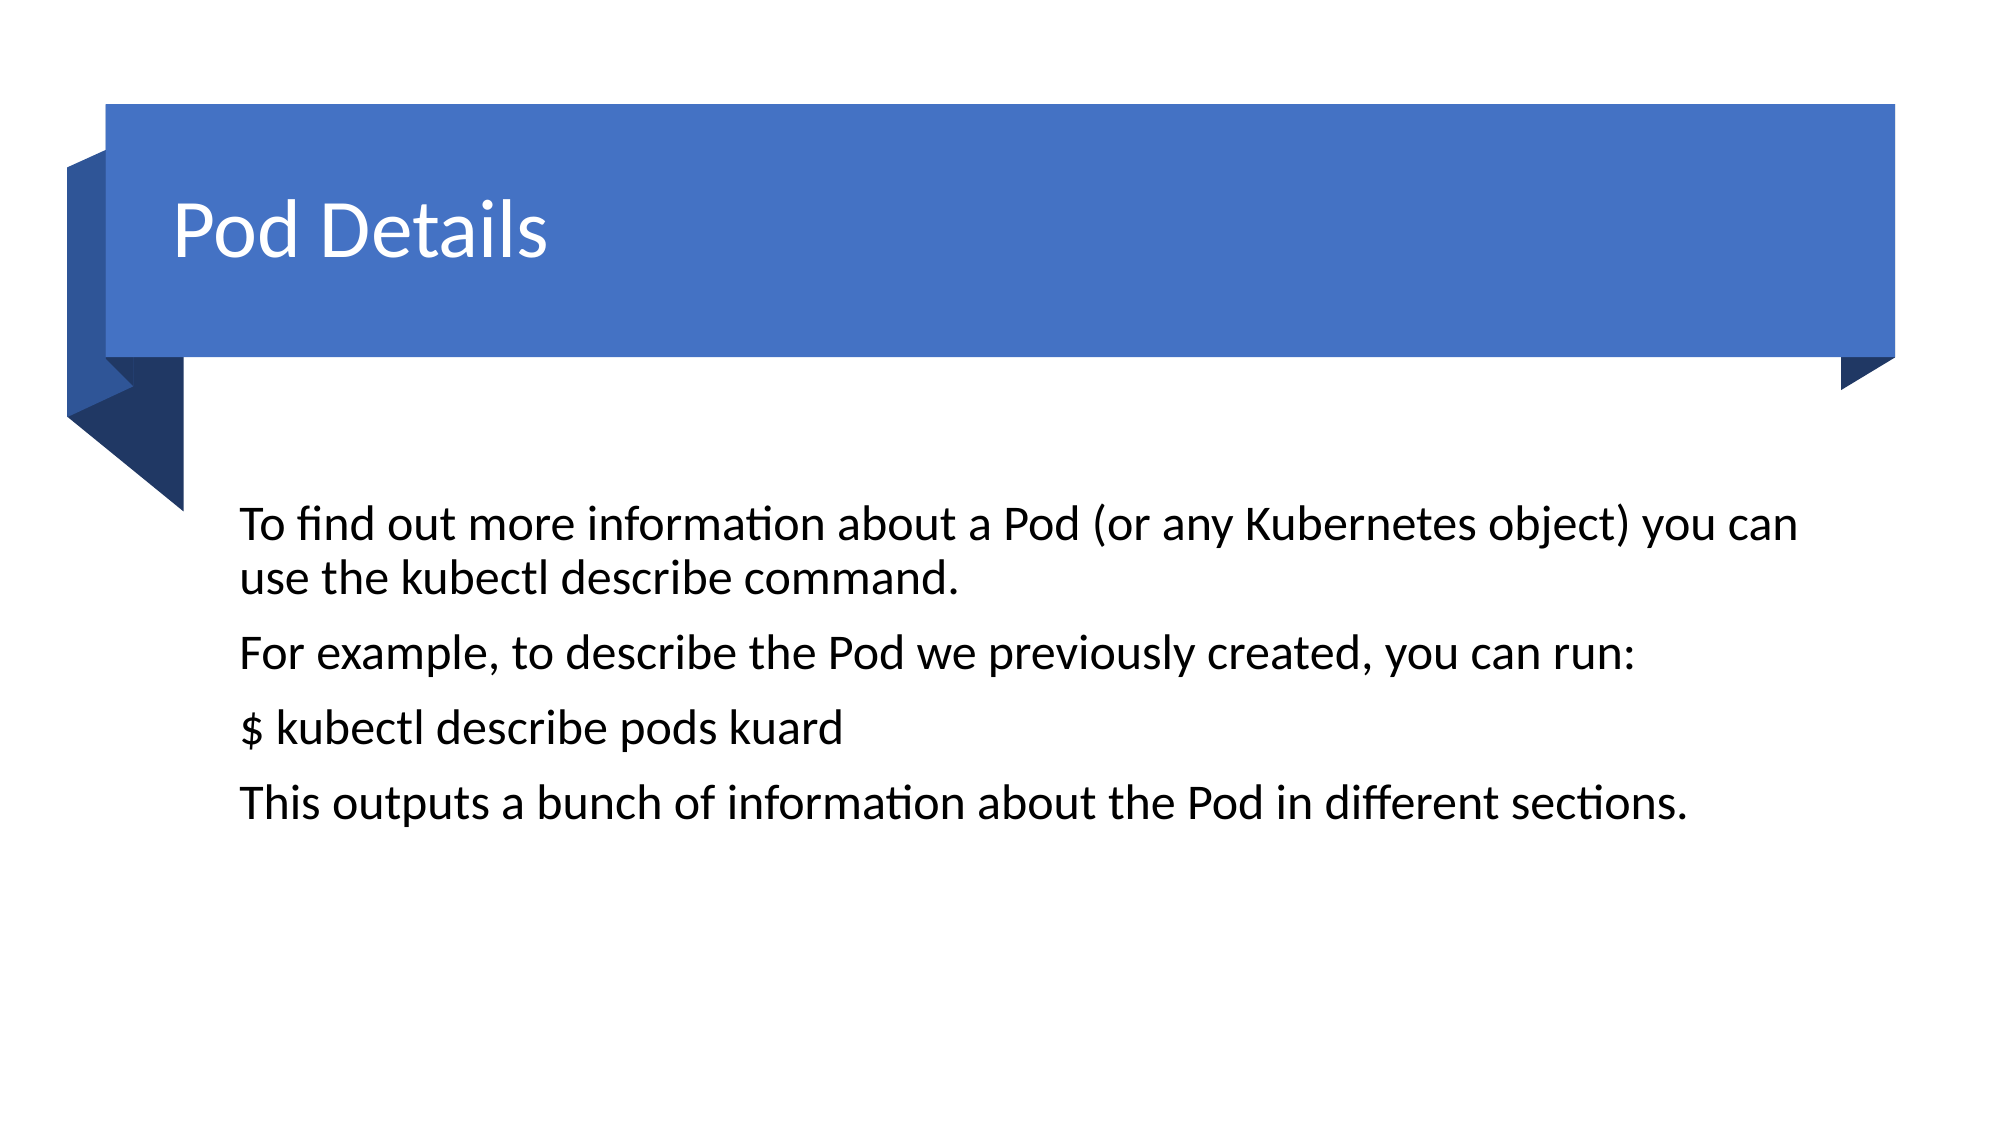

# Pod Details

To find out more information about a Pod (or any Kubernetes object) you can use the kubectl describe command.
For example, to describe the Pod we previously created, you can run:
$ kubectl describe pods kuard
This outputs a bunch of information about the Pod in different sections.